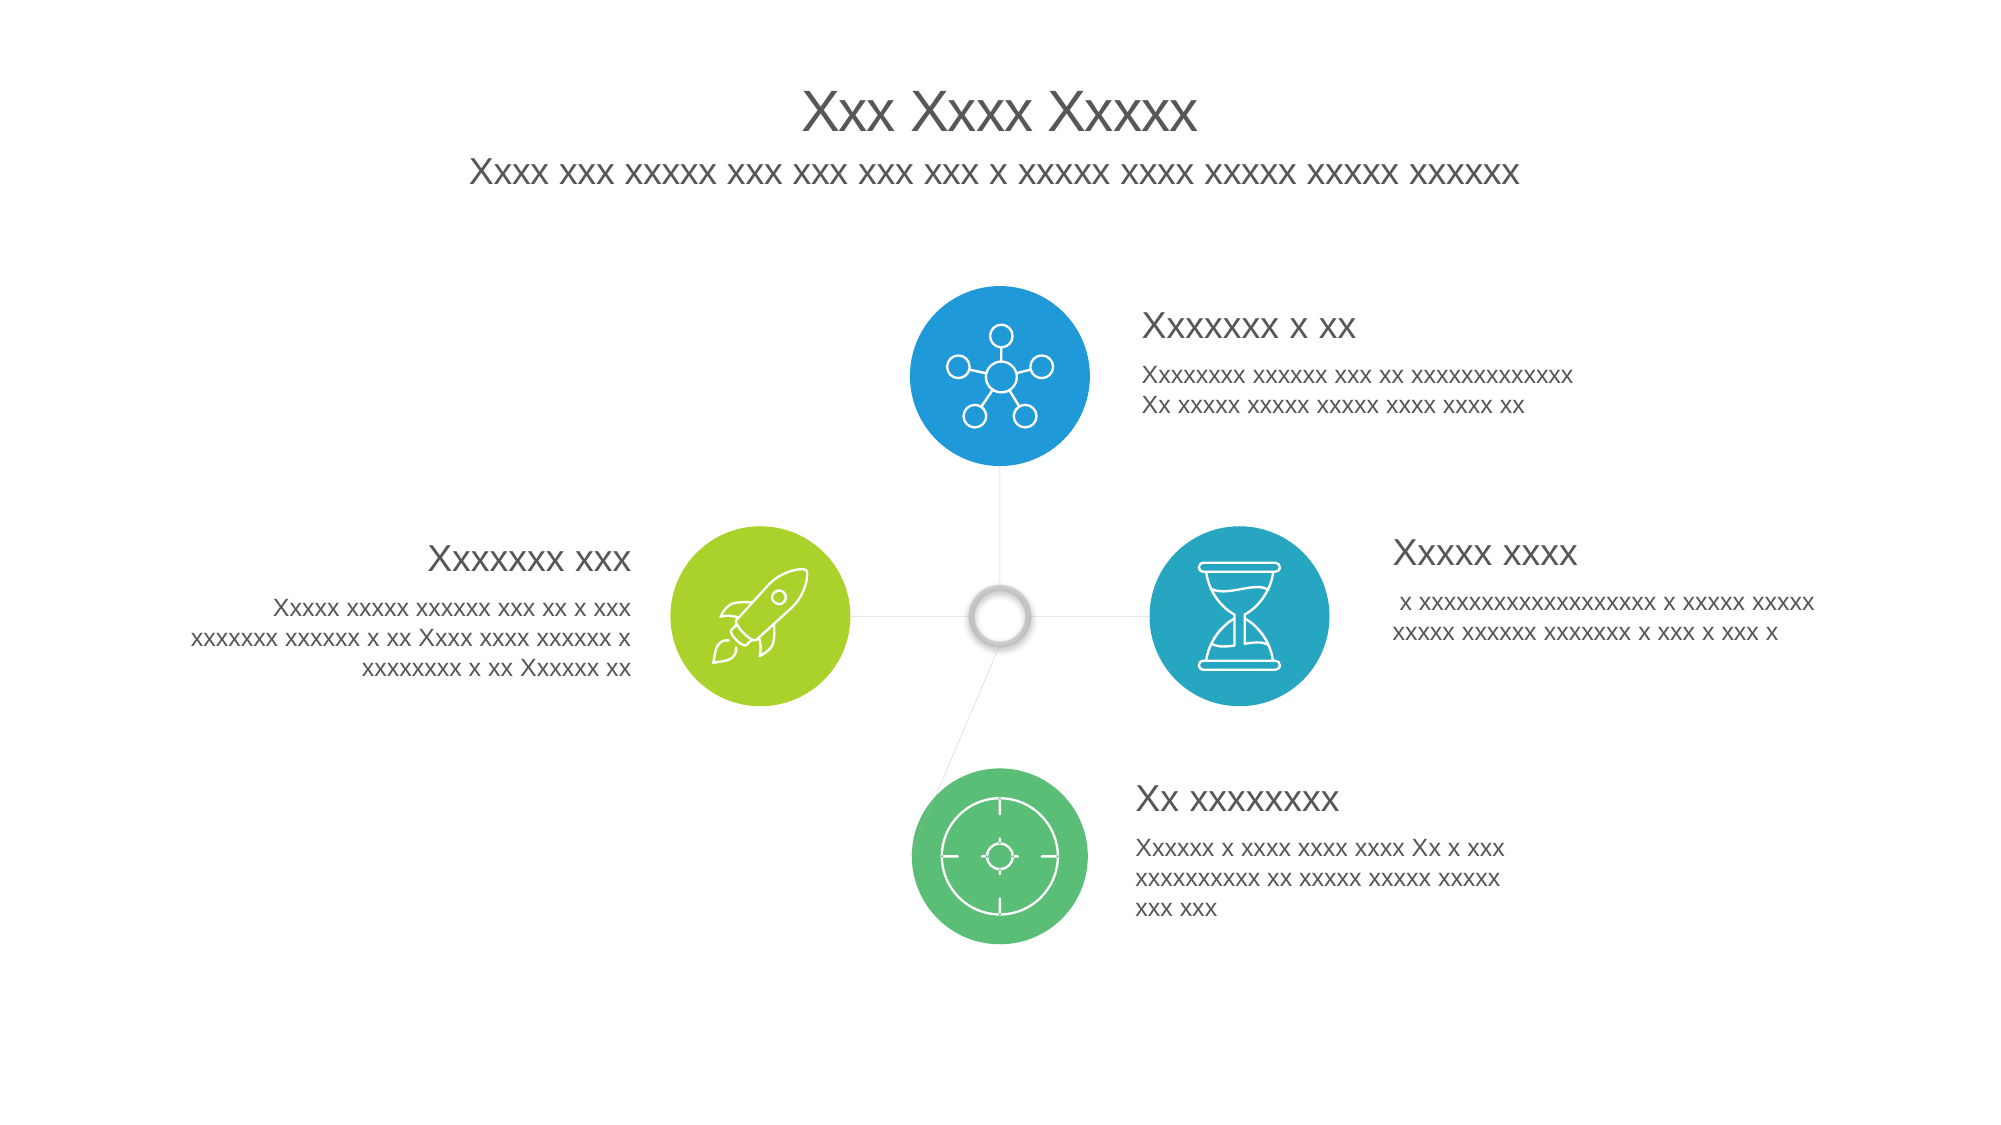

# Xxx Xxxx Xxxxx
Xxxx xxx xxxxx xxx xxx xxx xxx x xxxxx xxxx xxxxx xxxxx xxxxxx

Xxxxxxx x xx
Xxxxxxxx xxxxxx xxx xx xxxxxxxxxxxxx Xx xxxxx xxxxx xxxxx xxxx xxxx xx
Xxxxx xxxx
 x xxxxxxxxxxxxxxxxxxx x xxxxx xxxxx xxxxx xxxxxx xxxxxxx x xxx x xxx x
Xxxxxxx xxx
Xxxxx xxxxx xxxxxx xxx xx x xxx xxxxxxx xxxxxx x xx Xxxx xxxx xxxxxx x xxxxxxxx x xx Xxxxxx xx

Xx xxxxxxxx
Xxxxxx x xxxx xxxx xxxx Xx x xxx xxxxxxxxxx xx xxxxx xxxxx xxxxx xxx xxx